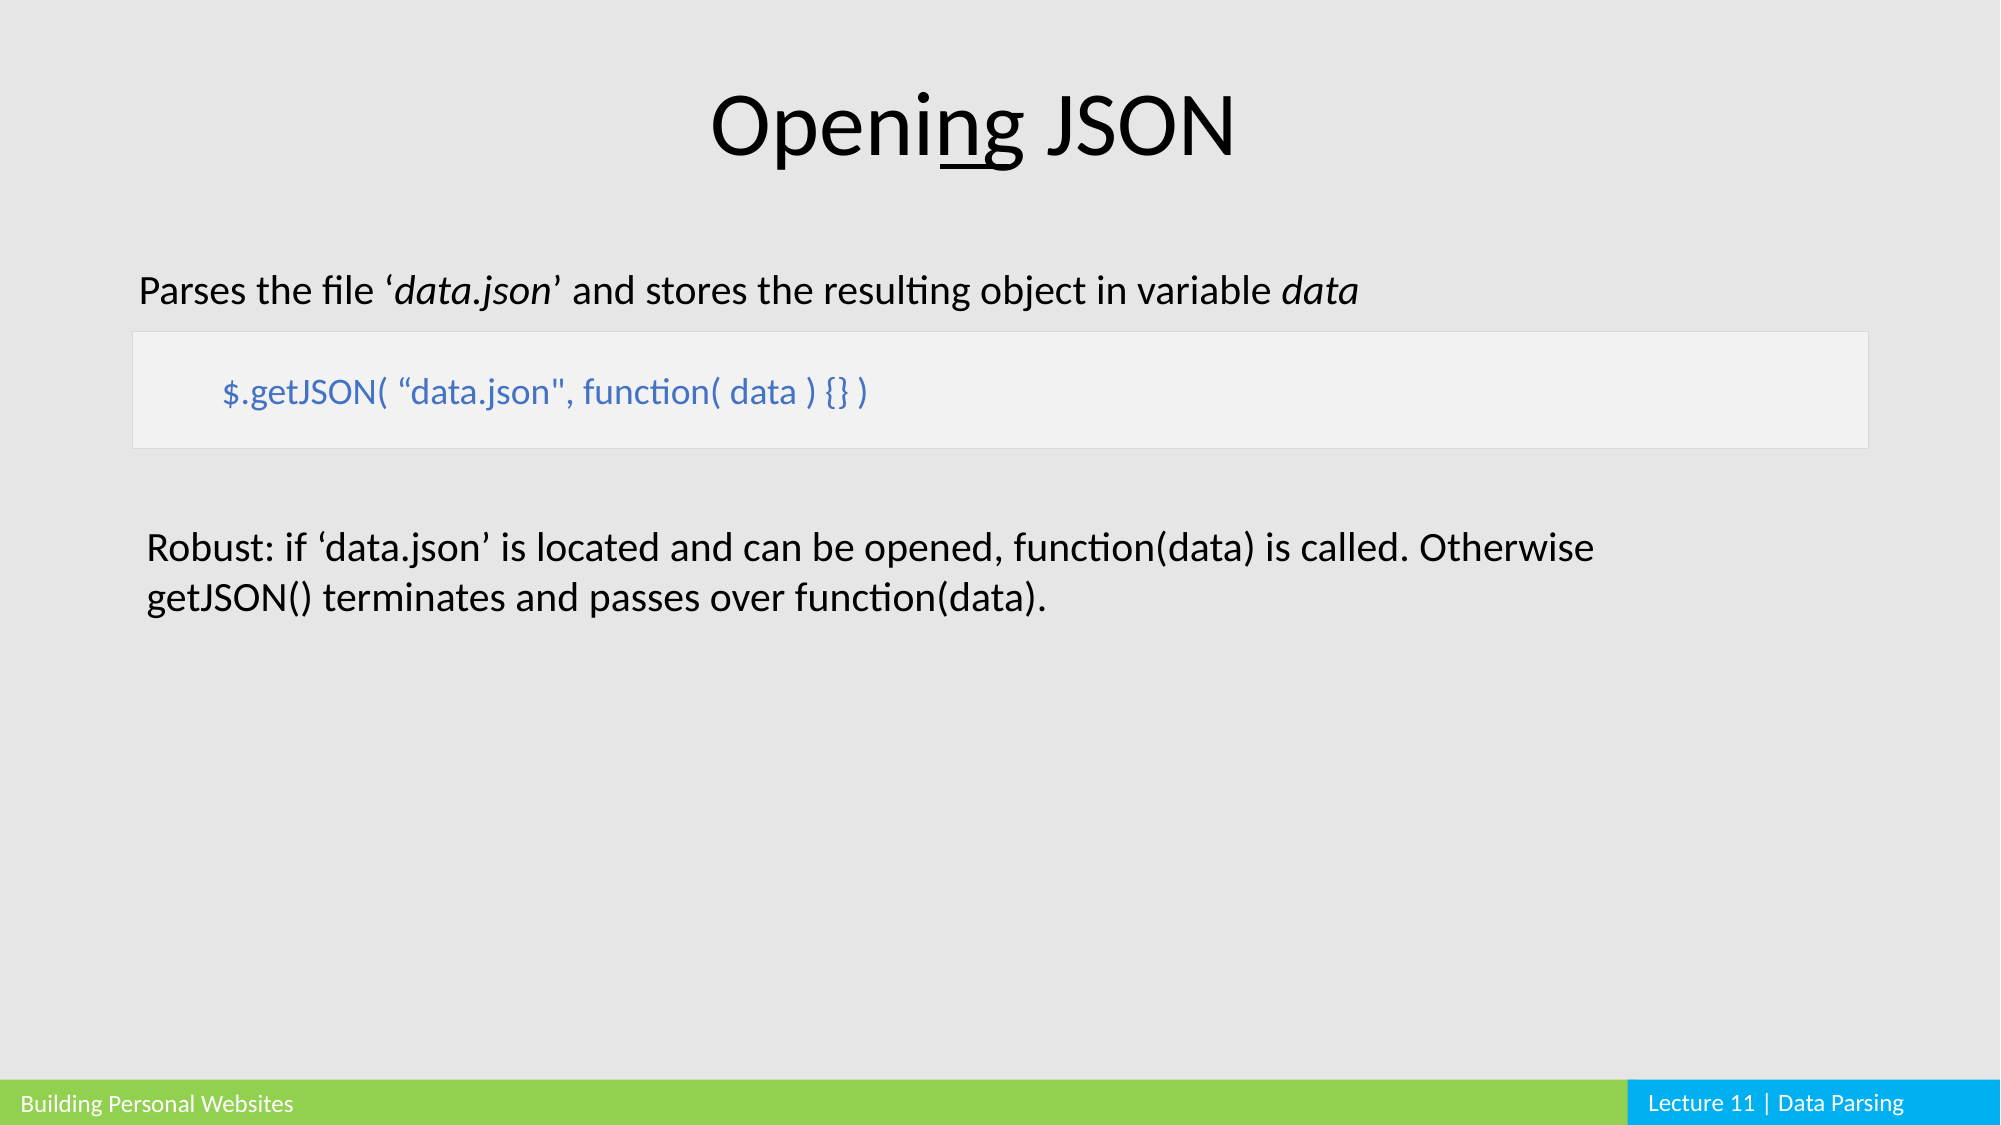

Opening JSON
Parses the file ‘data.json’ and stores the resulting object in variable data
$.getJSON( “data.json", function( data ) {} )
Robust: if ‘data.json’ is located and can be opened, function(data) is called. Otherwise getJSON() terminates and passes over function(data).
Lecture 11 | Data Parsing

Building Personal Websites